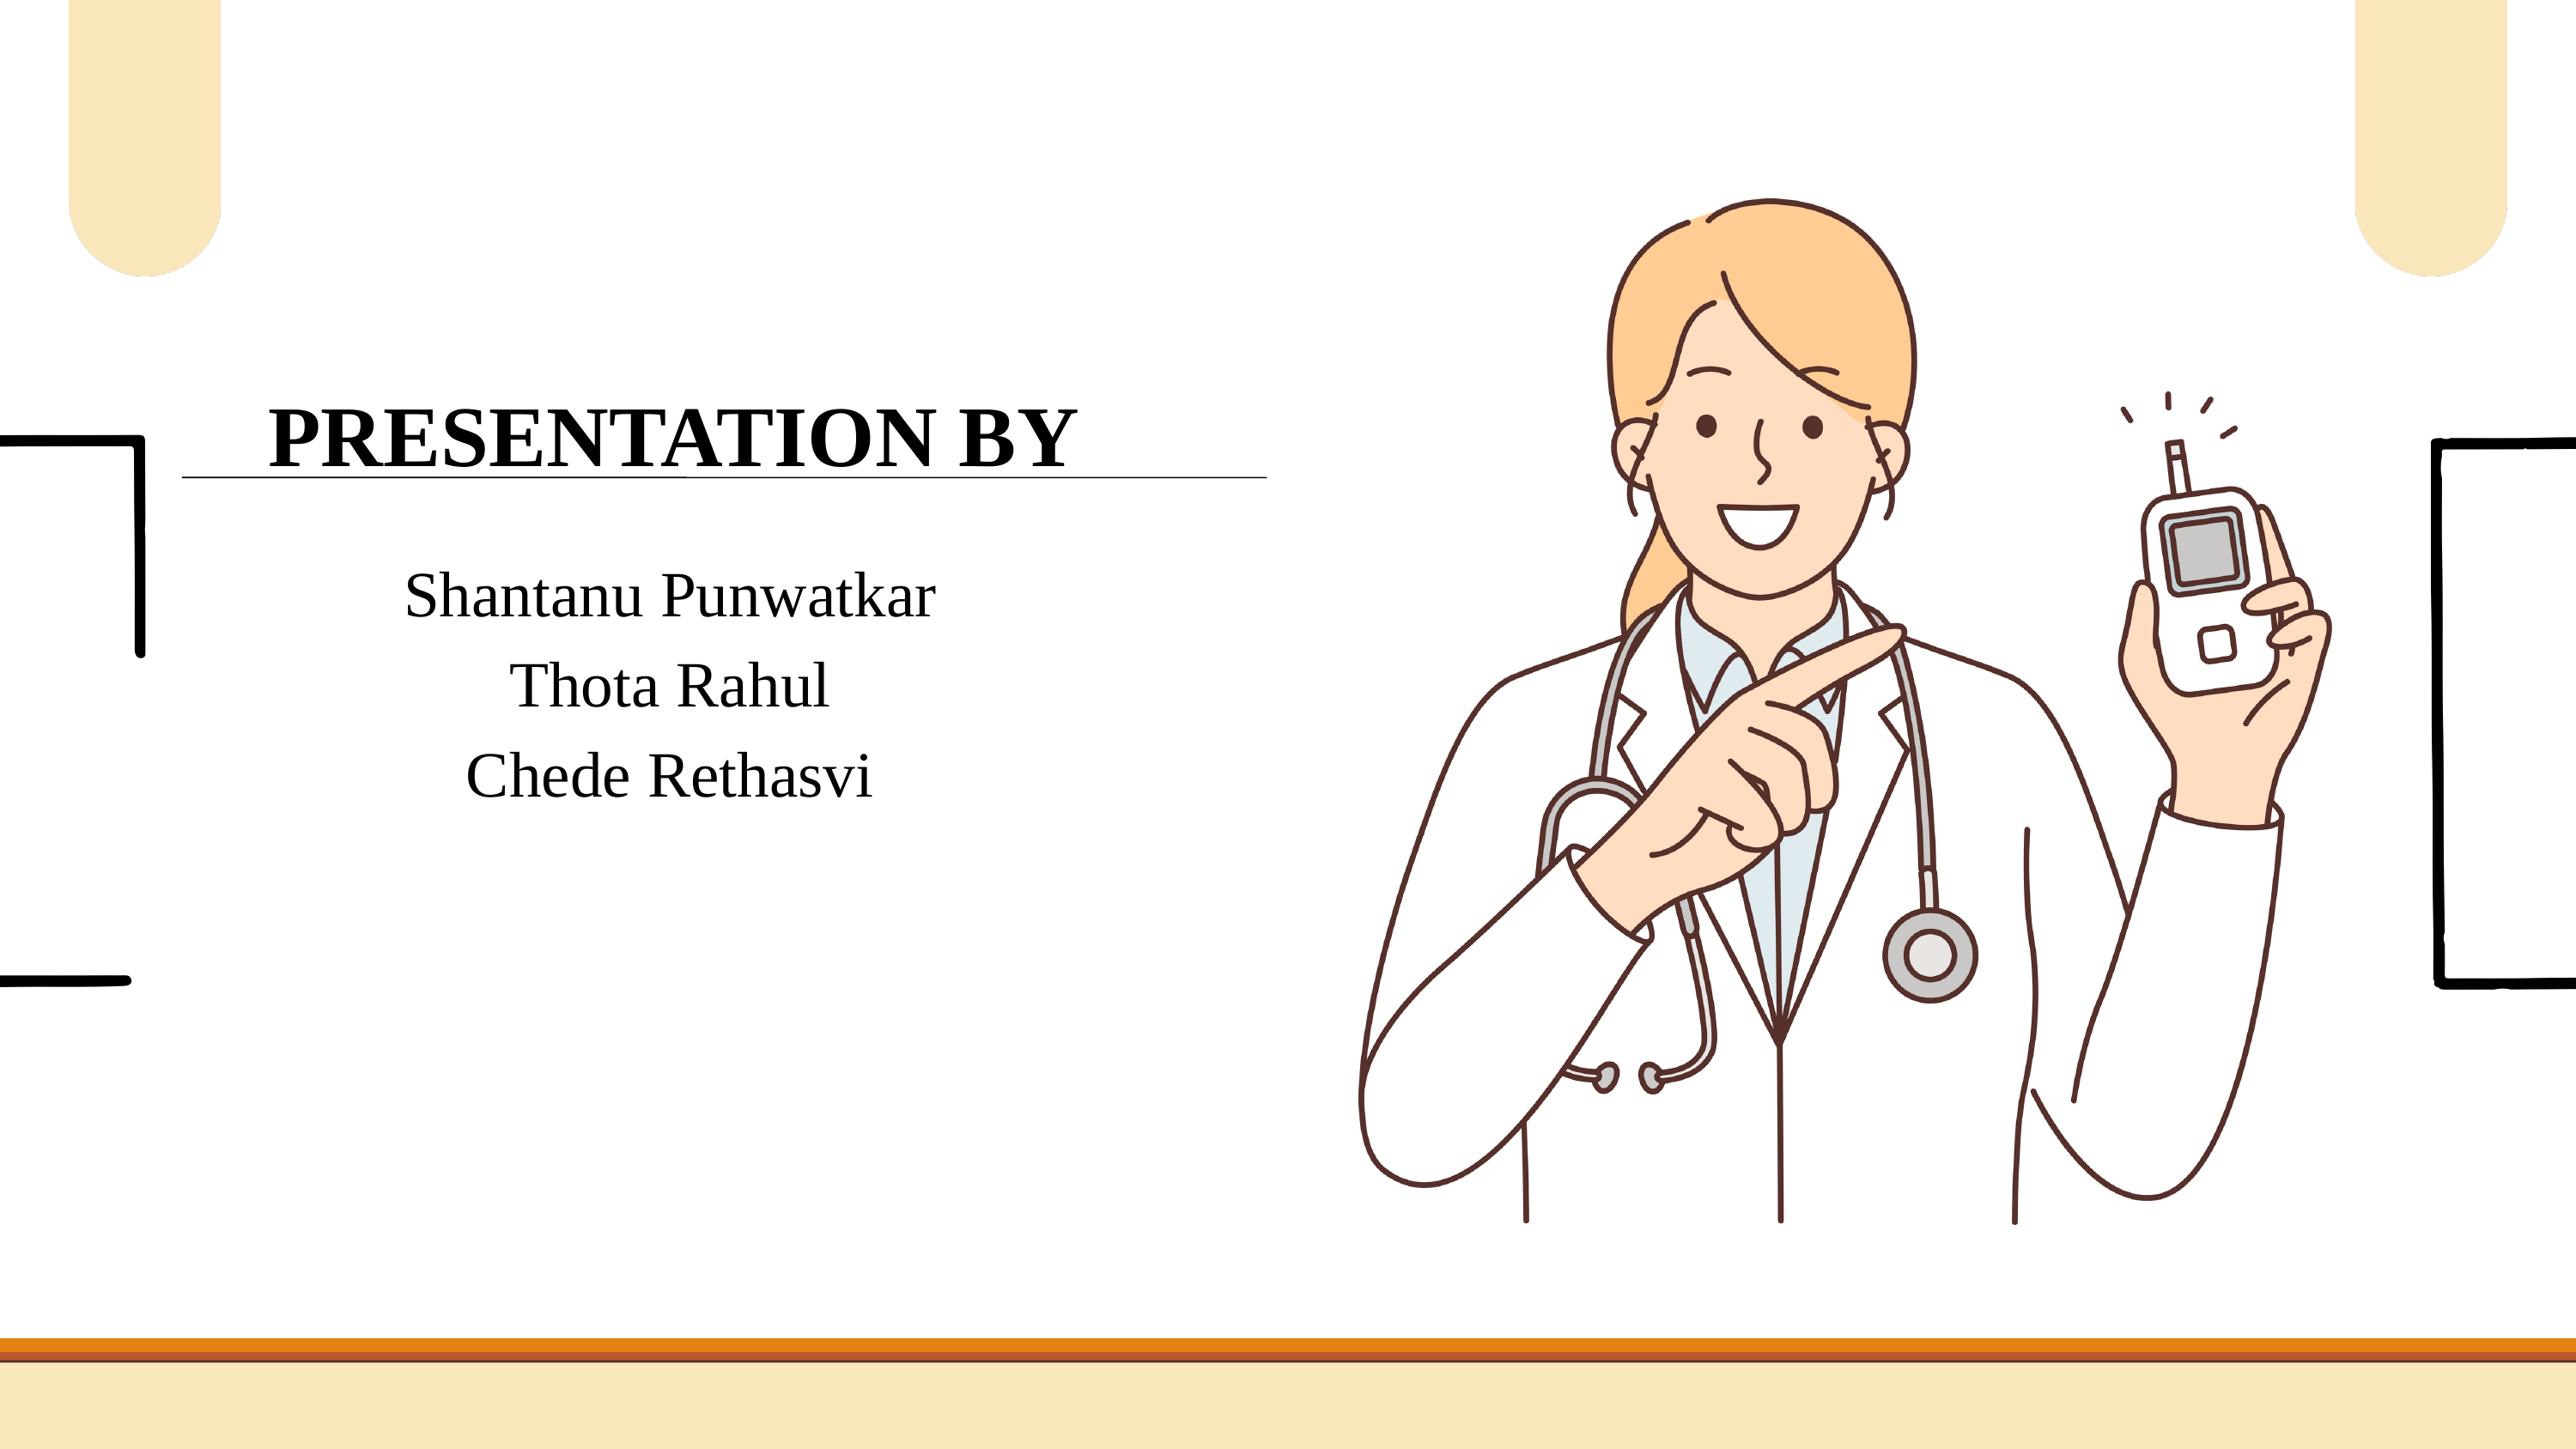

PRESENTATION BY

Shantanu Punwatkar
Thota Rahul
Chede Rethasvi